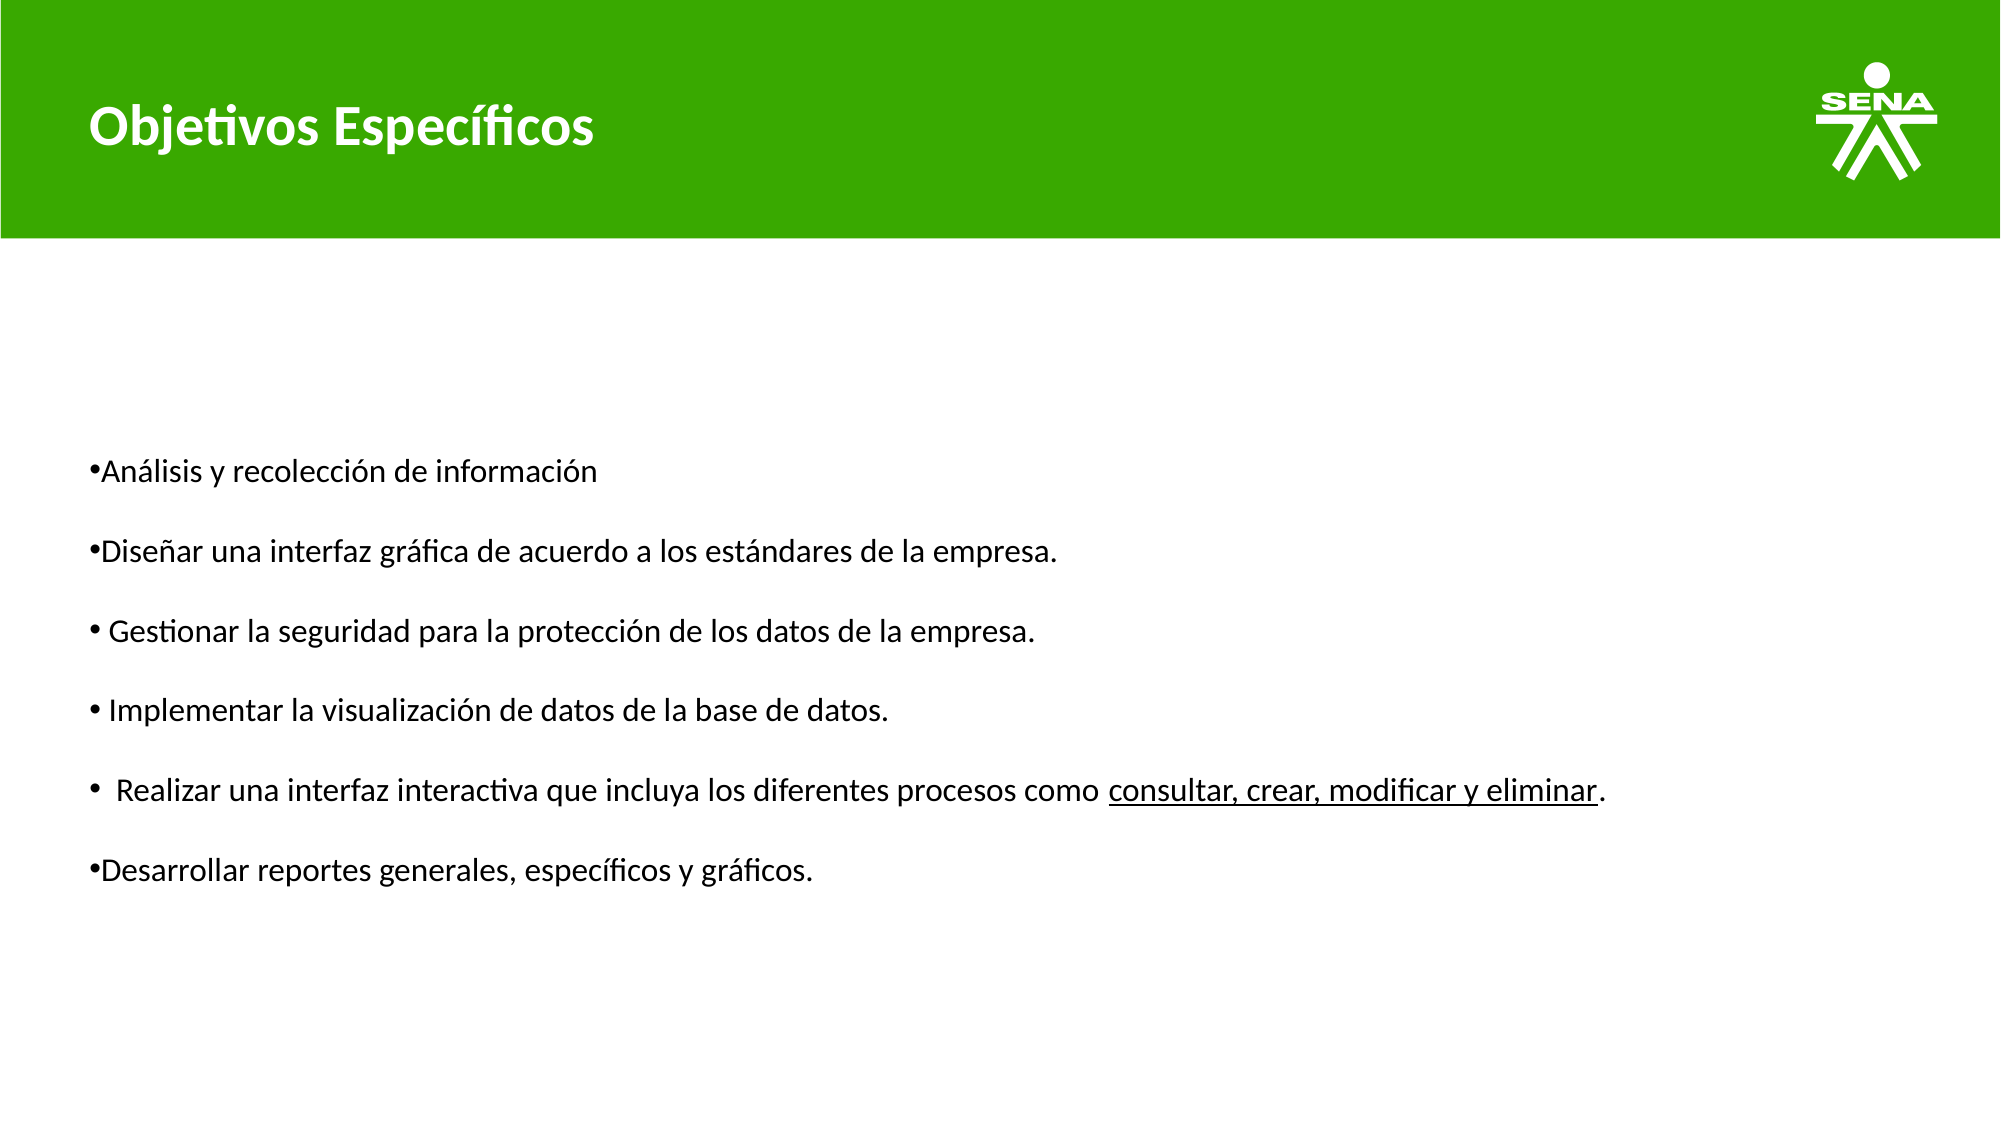

# Objetivos Específicos

Análisis y recolección de información

Diseñar una interfaz gráfica de acuerdo a los estándares de la empresa.

 Gestionar la seguridad para la protección de los datos de la empresa.

 Implementar la visualización de datos de la base de datos.

  Realizar una interfaz interactiva que incluya los diferentes procesos como consultar, crear, modificar y eliminar.

Desarrollar reportes generales, específicos y gráficos.